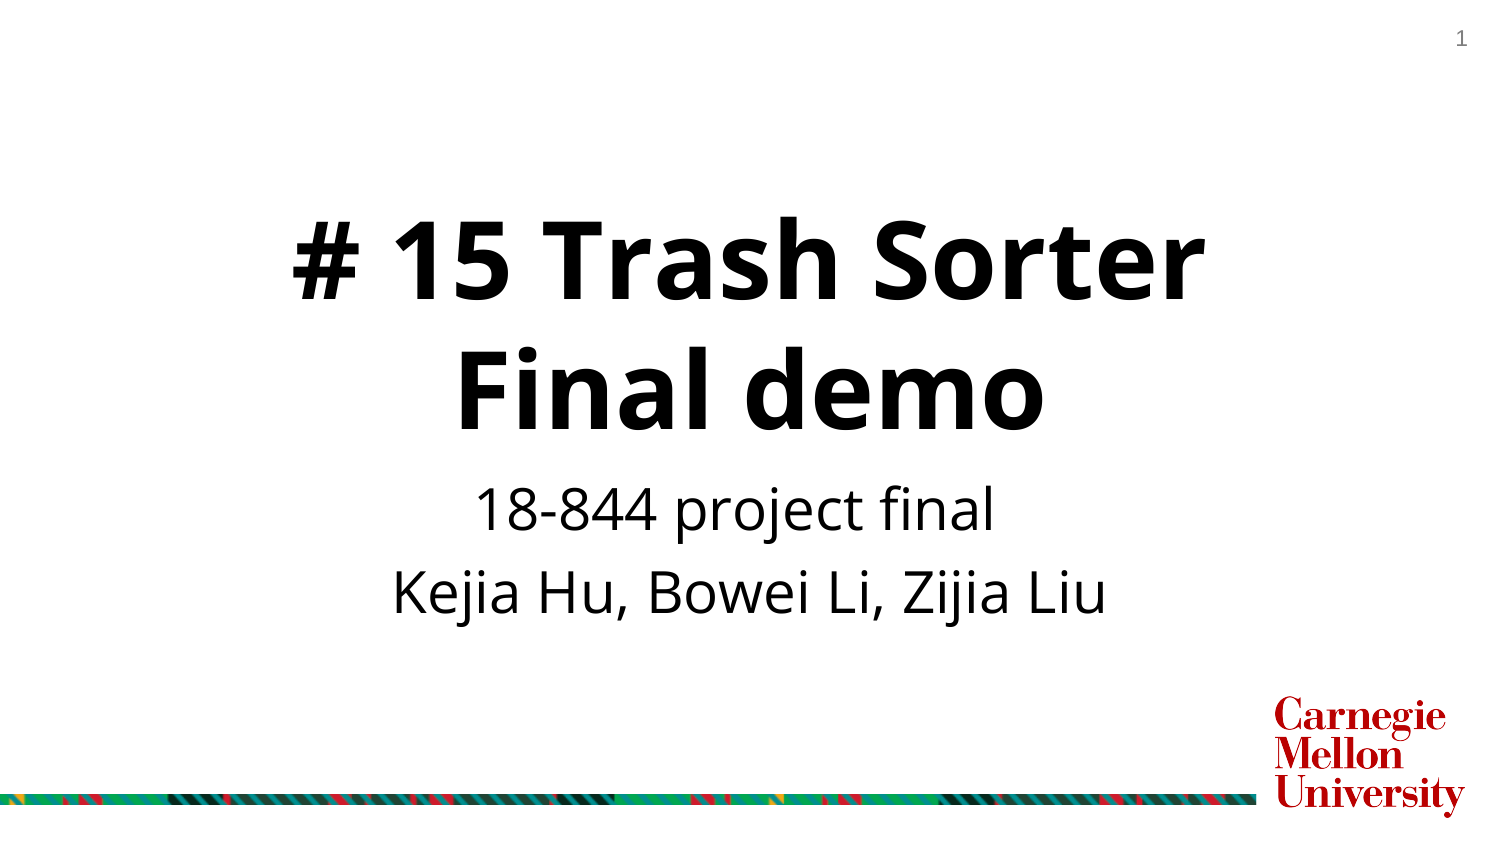

# # 15 Trash Sorter
Final demo
18-844 project final
Kejia Hu, Bowei Li, Zijia Liu